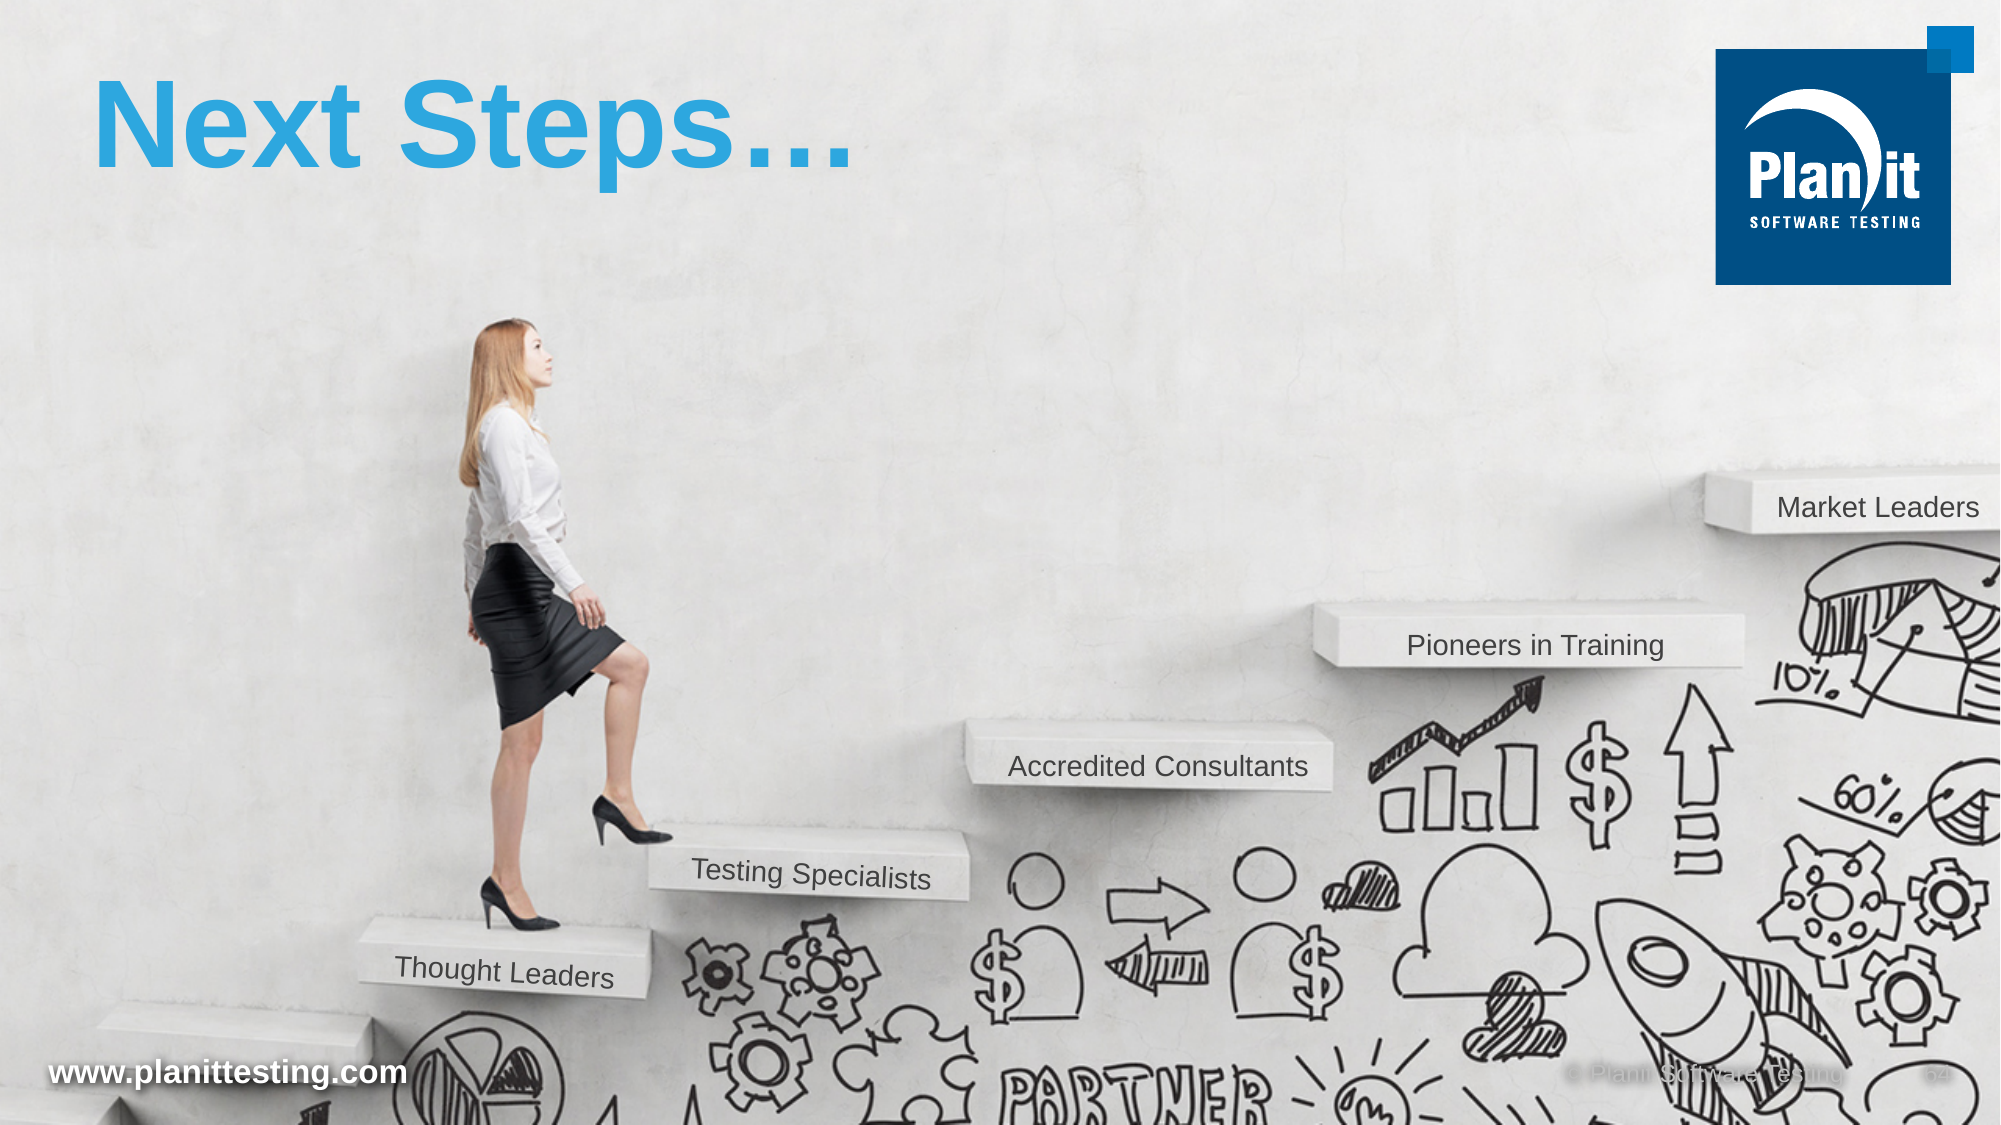

Next Steps…
Market Leaders
Pioneers in Training
Accredited Consultants
Testing Specialists
Thought Leaders
© Planit Software Testing
64